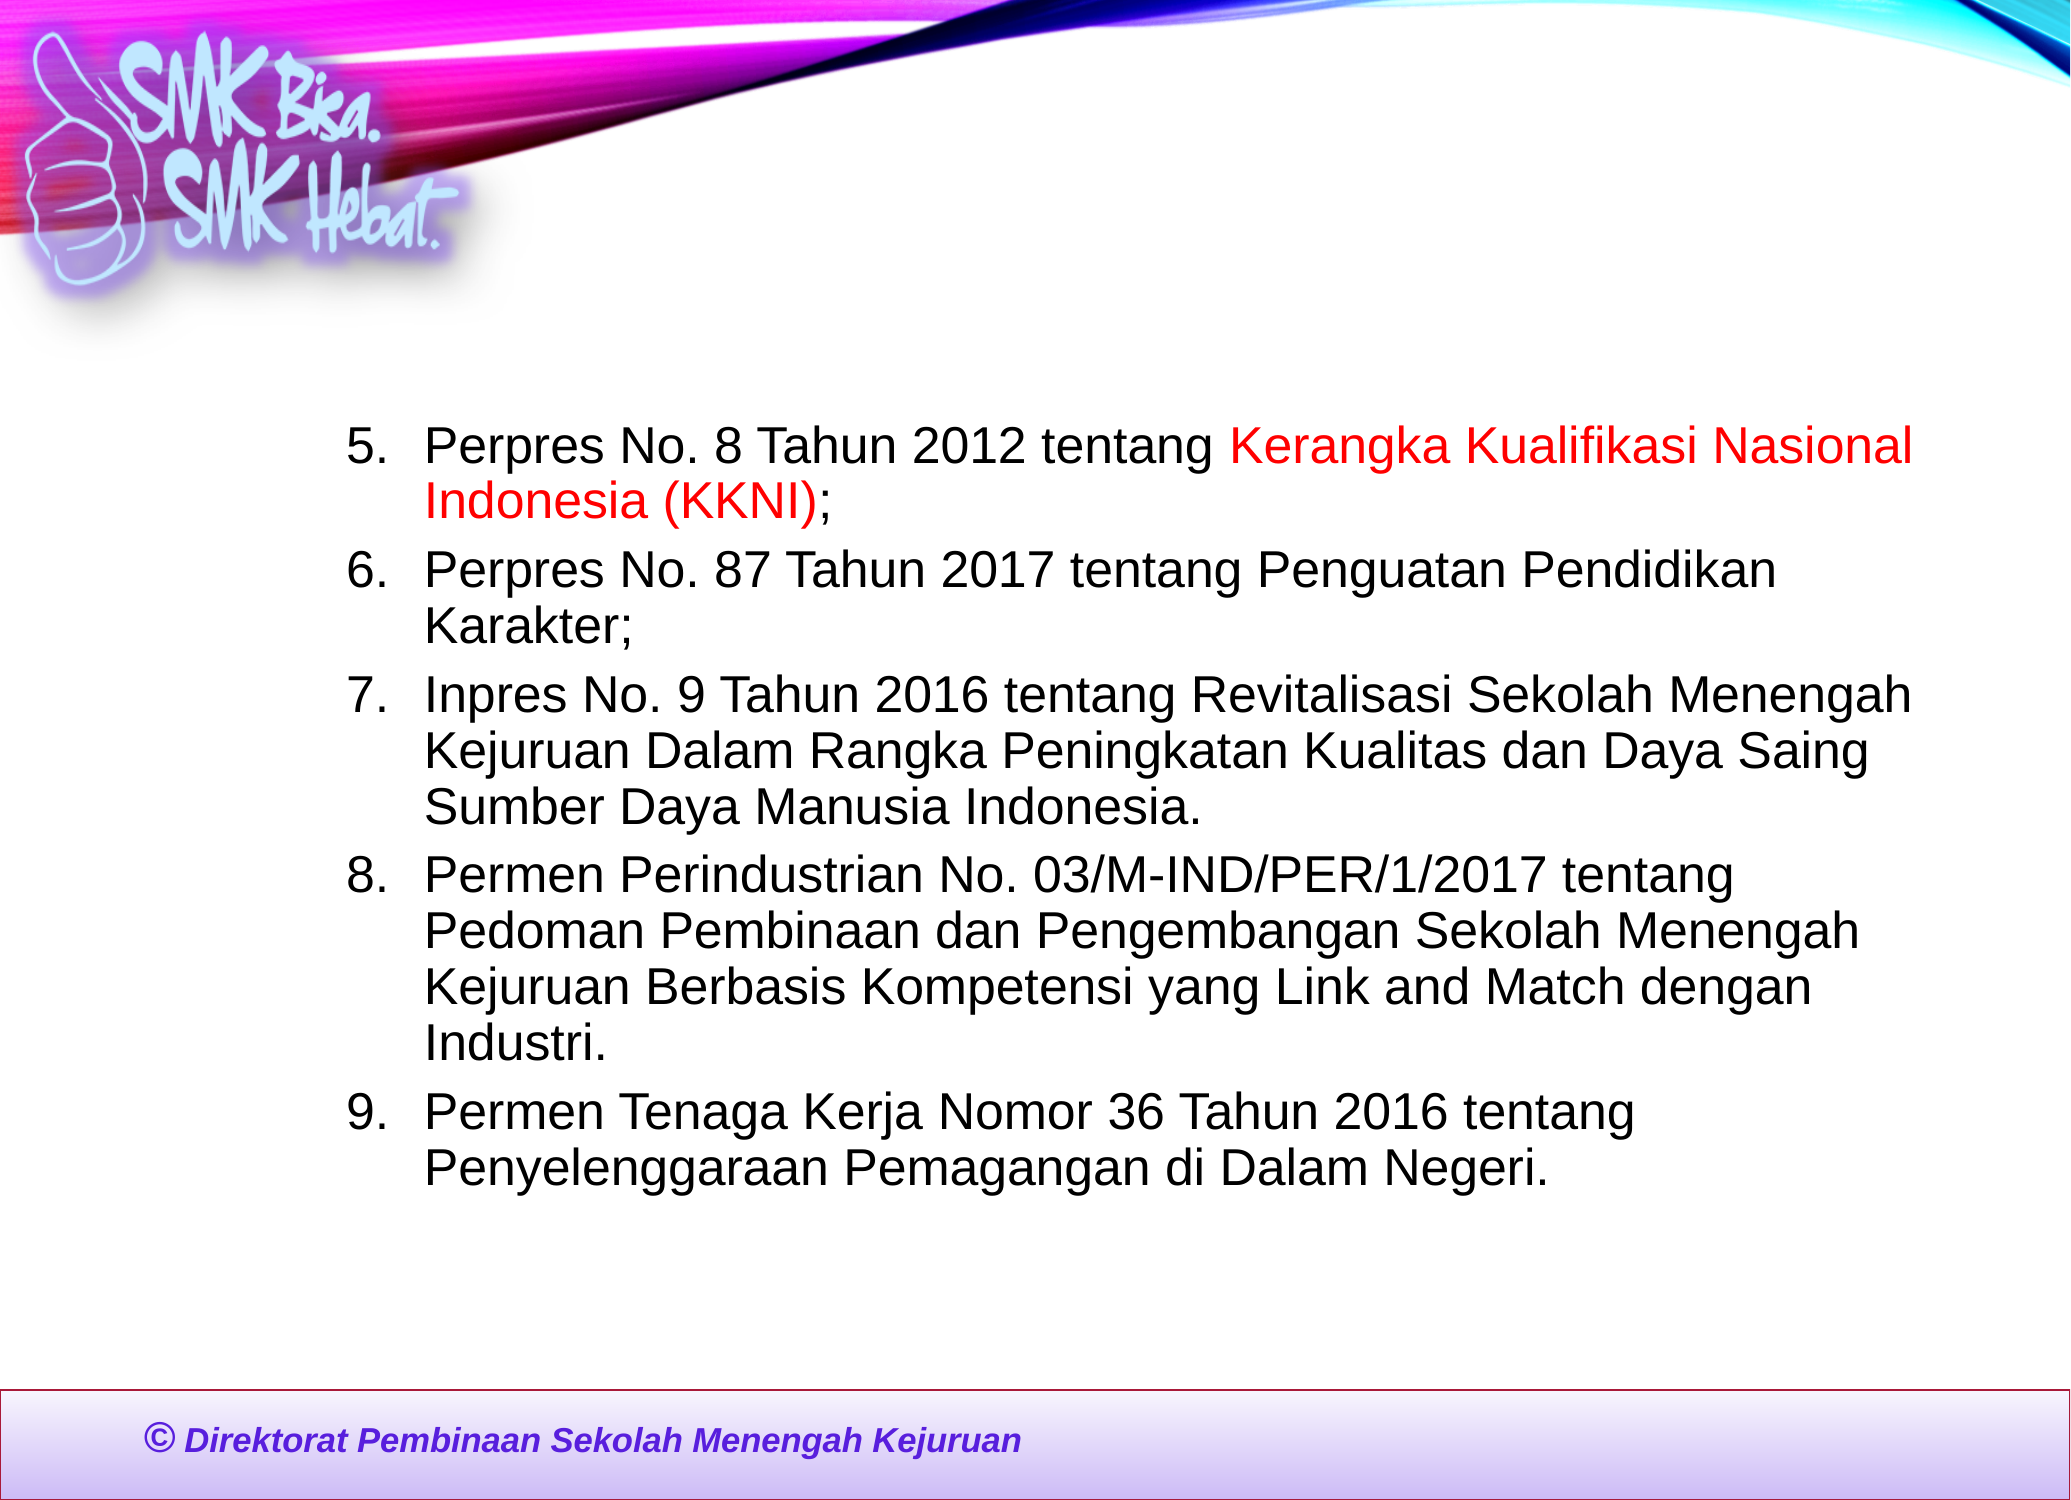

Perpres No. 8 Tahun 2012 tentang Kerangka Kualifikasi Nasional Indonesia (KKNI);
Perpres No. 87 Tahun 2017 tentang Penguatan Pendidikan Karakter;
Inpres No. 9 Tahun 2016 tentang Revitalisasi Sekolah Menengah Kejuruan Dalam Rangka Peningkatan Kualitas dan Daya Saing Sumber Daya Manusia Indonesia.
Permen Perindustrian No. 03/M-IND/PER/1/2017 tentang Pedoman Pembinaan dan Pengembangan Sekolah Menengah Kejuruan Berbasis Kompetensi yang Link and Match dengan Industri.
Permen Tenaga Kerja Nomor 36 Tahun 2016 tentang Penyelenggaraan Pemagangan di Dalam Negeri.